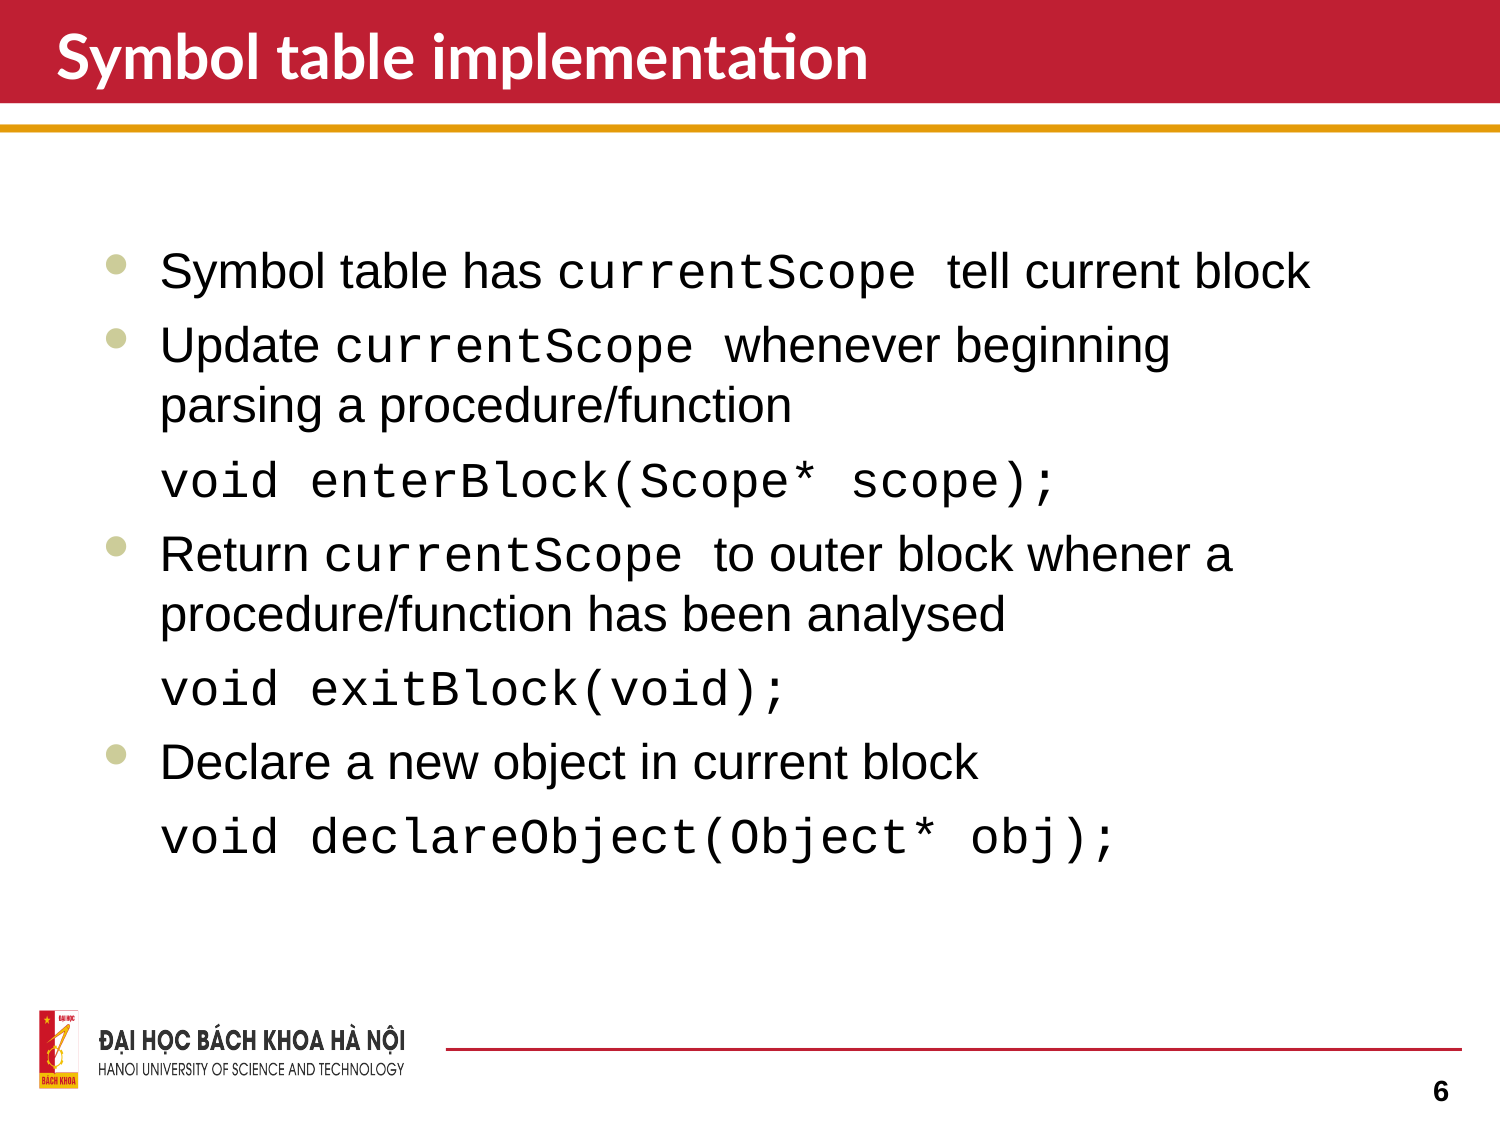

# Symbol table implementation
Symbol table has currentScope tell current block
Update currentScope whenever beginning parsing a procedure/function
	void enterBlock(Scope* scope);
Return currentScope to outer block whener a procedure/function has been analysed
	void exitBlock(void);
Declare a new object in current block
	void declareObject(Object* obj);

6